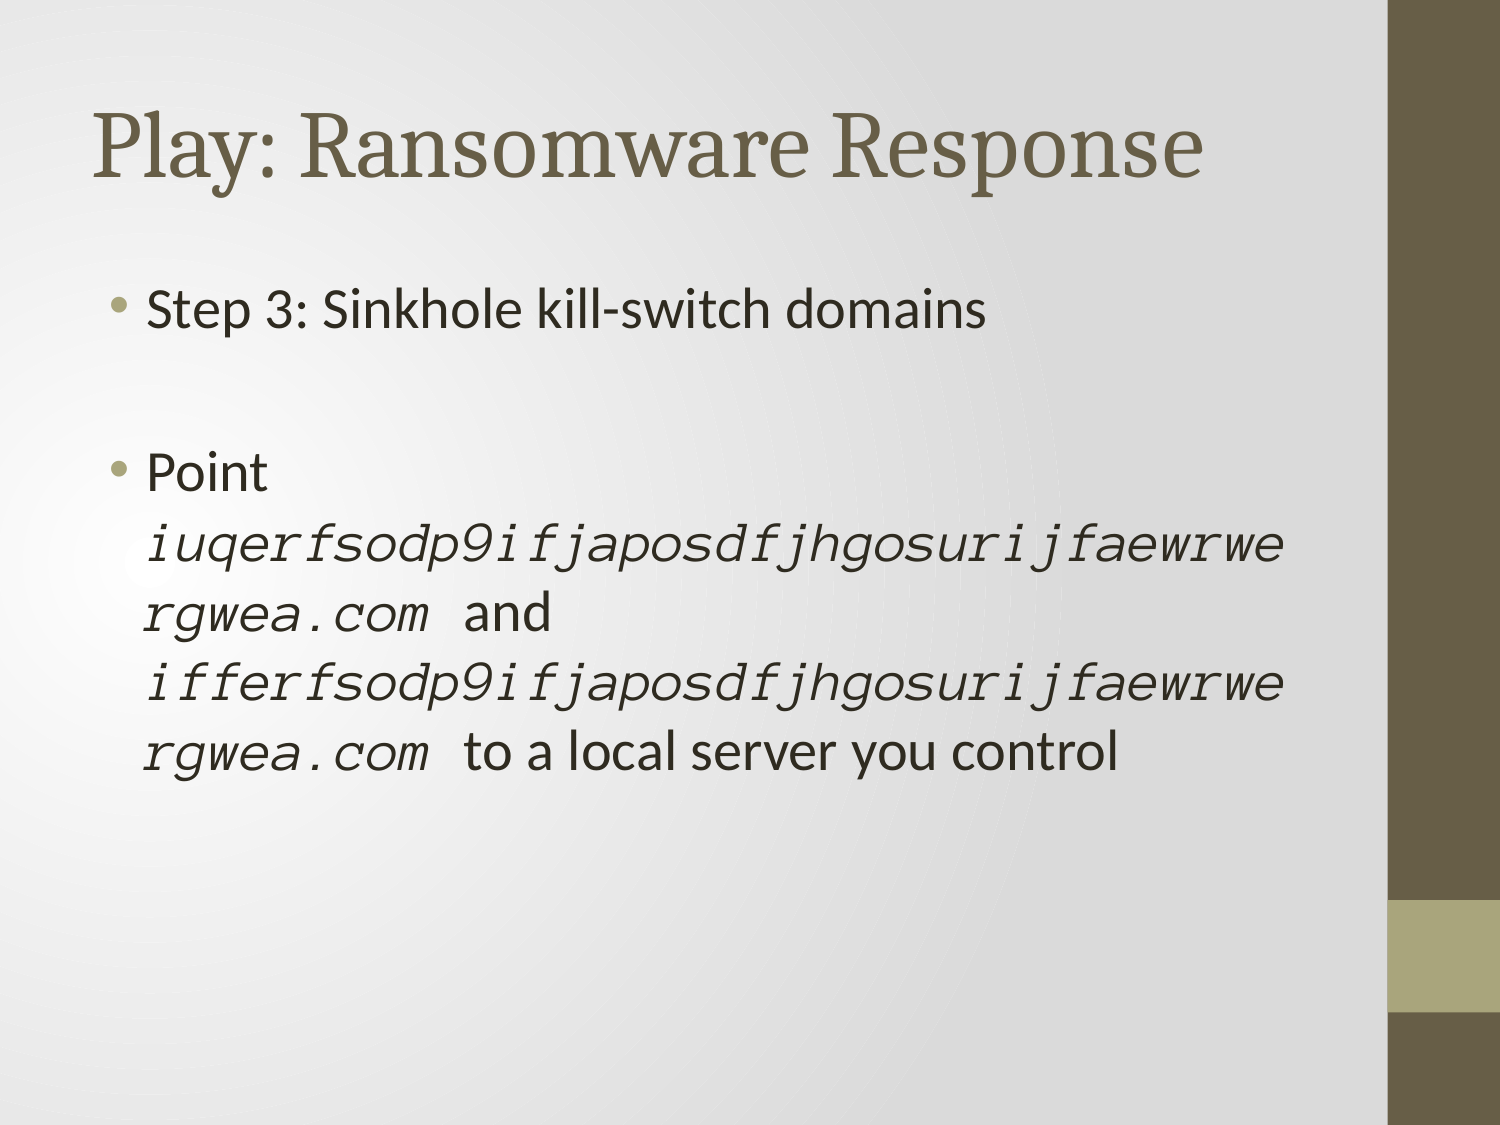

# Play: Ransomware Response
Step 3: Sinkhole kill-switch domains

Point iuqerfsodp9ifjaposdfjhgosurijfaewrwergwea.com and ifferfsodp9ifjaposdfjhgosurijfaewrwergwea.com to a local server you control